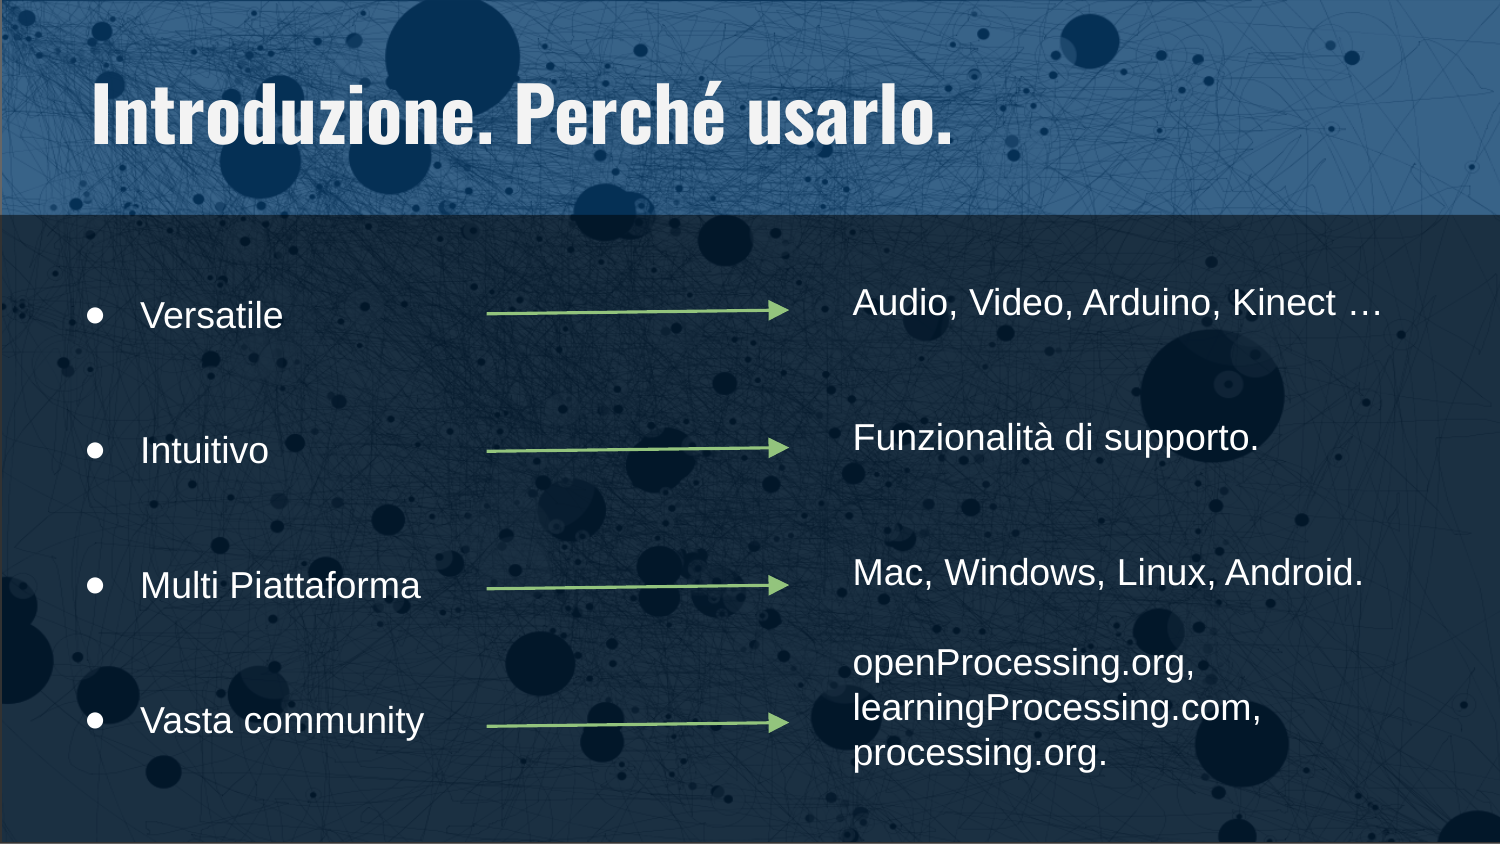

# Introduzione. Perché usarlo.

Audio, Video, Arduino, Kinect …

Funzionalità di supporto.

Mac, Windows, Linux, Android.

openProcessing.org, learningProcessing.com, processing.org.

Versatile

Intuitivo

Multi Piattaforma

Vasta community